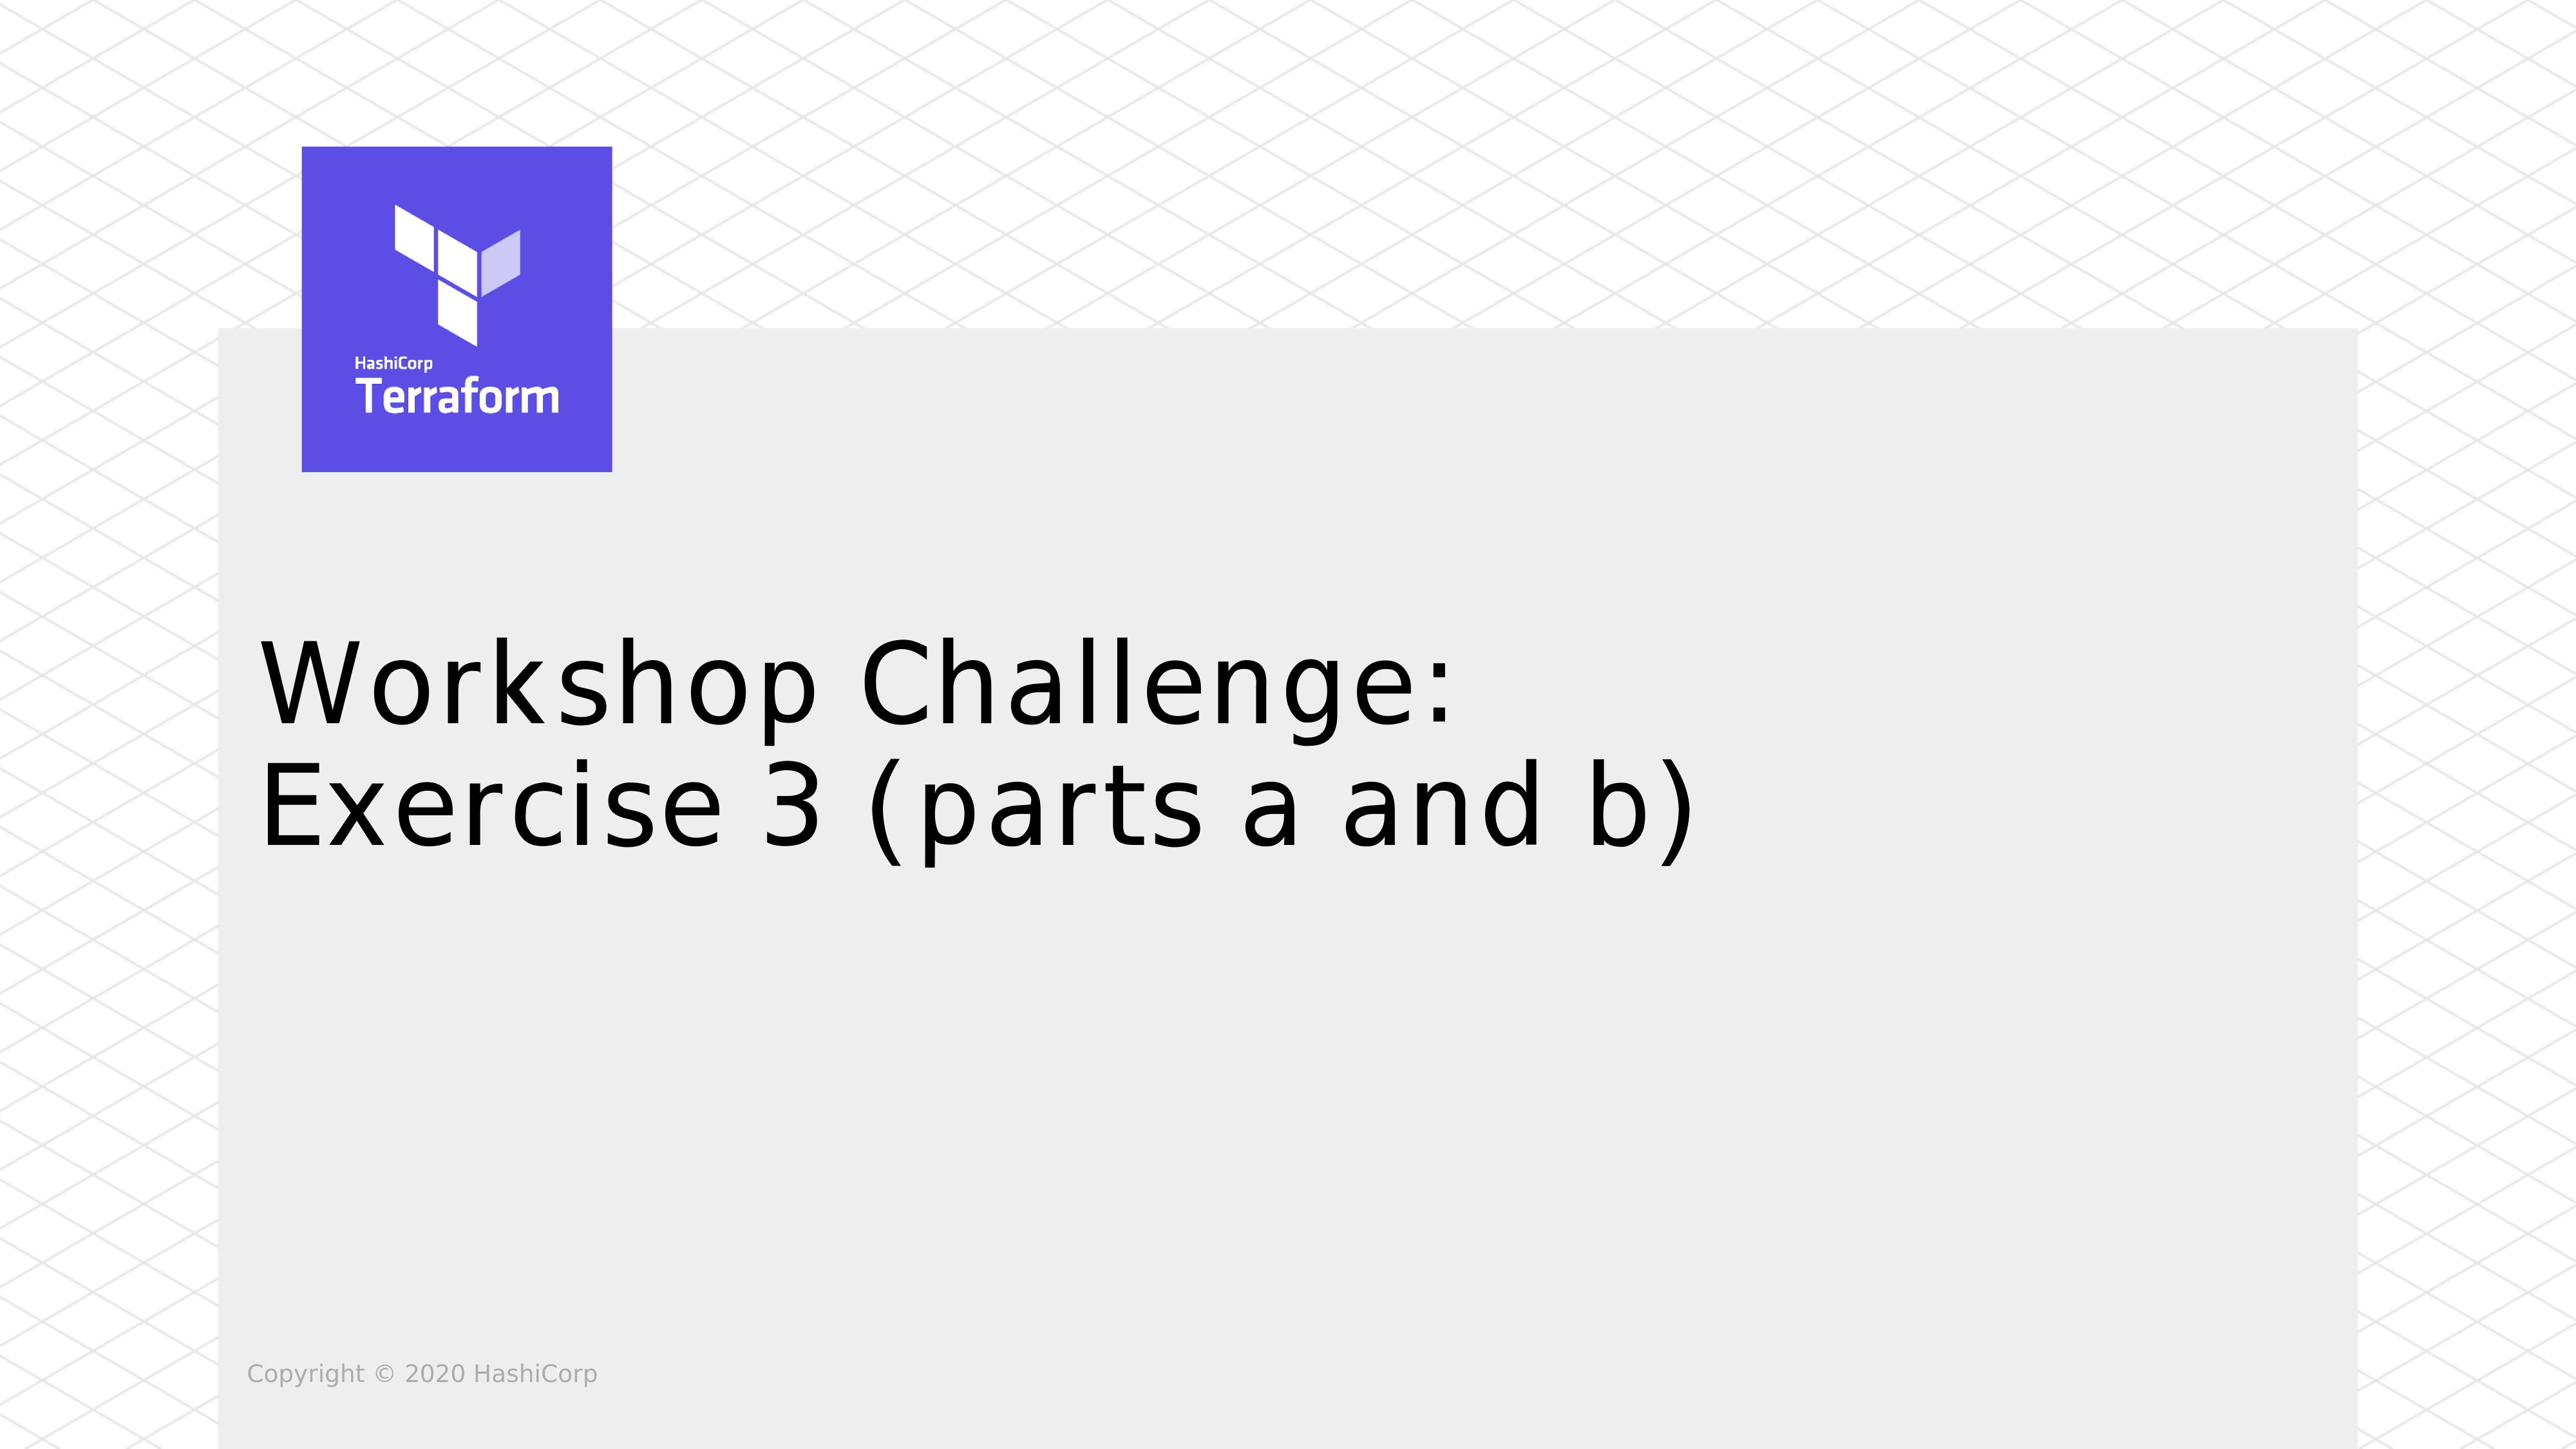

# Workshop Challenge: Exercise 3 (parts a and b)